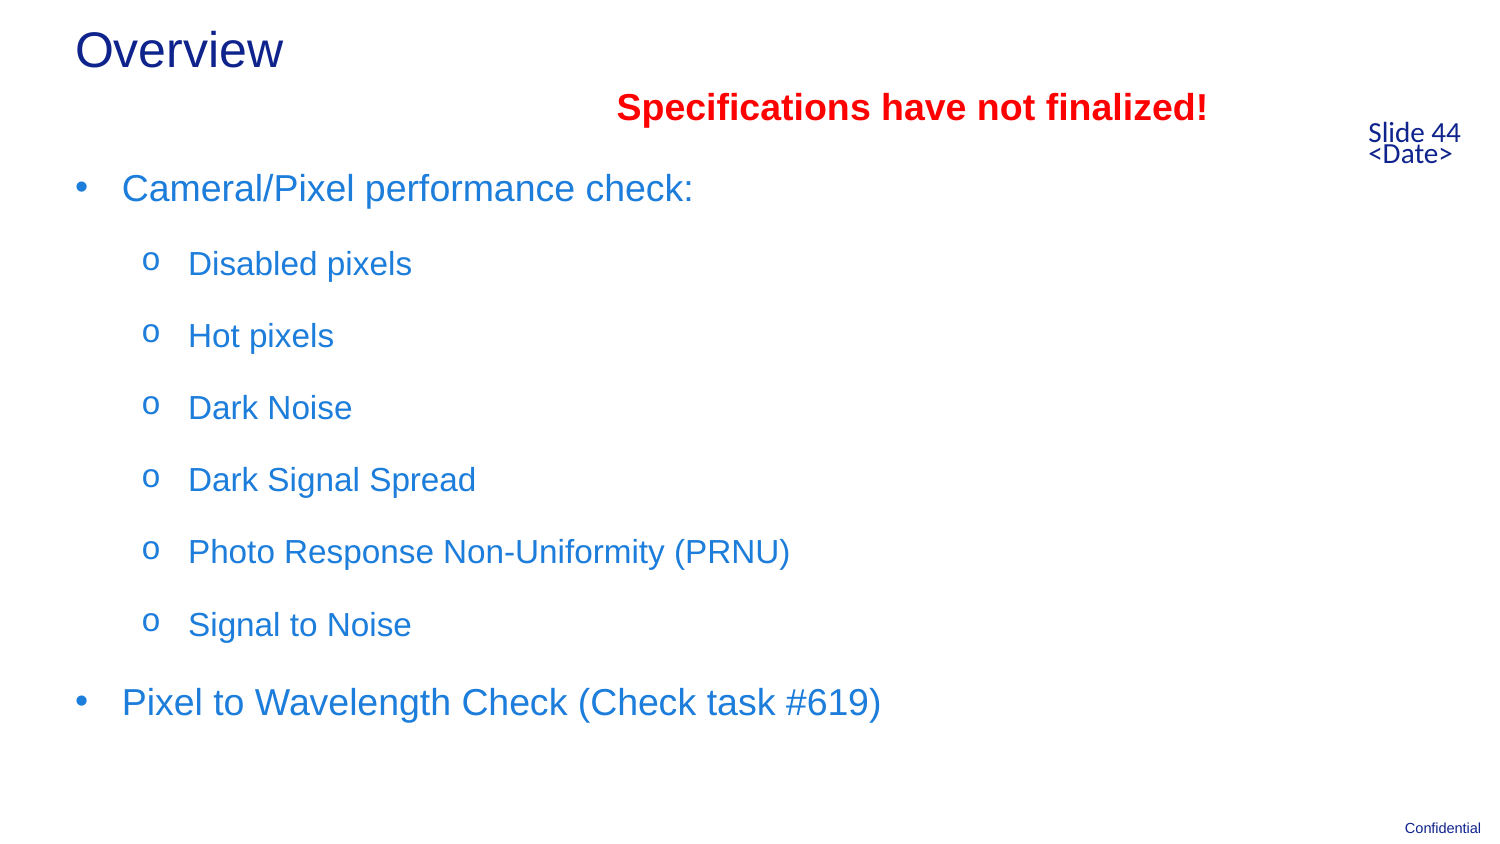

# Overview
Specifications have not finalized!
Slide 44
<Date>
Cameral/Pixel performance check:
Disabled pixels
Hot pixels
Dark Noise
Dark Signal Spread
Photo Response Non-Uniformity (PRNU)
Signal to Noise
Pixel to Wavelength Check (Check task #619)